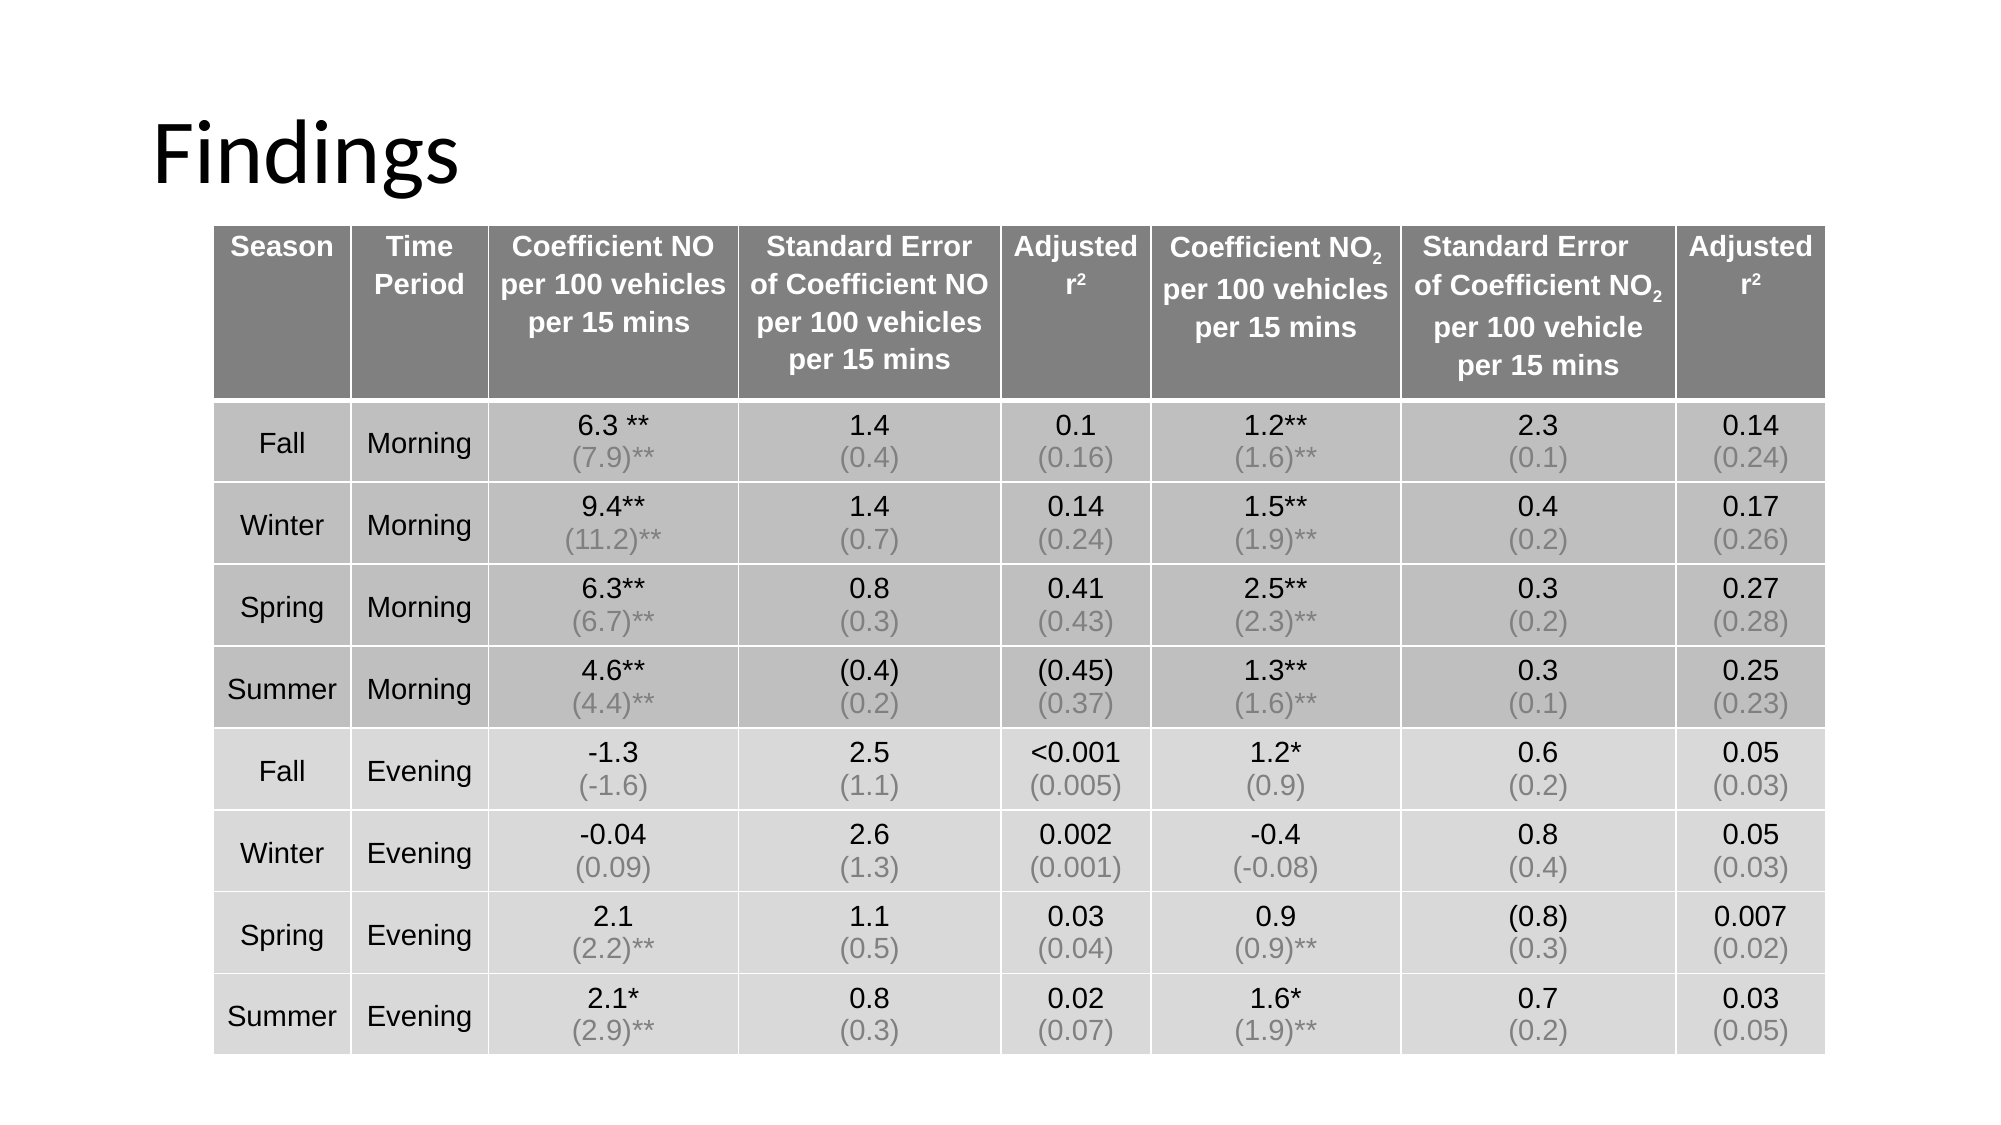

# Findings
| Season | Time Period | Coefficient NO per 100 vehicles per 15 mins | Standard Error of Coefficient NO per 100 vehicles per 15 mins | Adjusted r2 | Coefficient NO2 per 100 vehicles per 15 mins | Standard Error of Coefficient NO2 per 100 vehicle per 15 mins | Adjusted r2 |
| --- | --- | --- | --- | --- | --- | --- | --- |
| Fall | Morning | 6.3 \*\* (7.9)\*\* | 1.4 (0.4) | 0.1 (0.16) | 1.2\*\* (1.6)\*\* | 2.3 (0.1) | 0.14 (0.24) |
| Winter | Morning | 9.4\*\* (11.2)\*\* | 1.4 (0.7) | 0.14 (0.24) | 1.5\*\* (1.9)\*\* | 0.4 (0.2) | 0.17 (0.26) |
| Spring | Morning | 6.3\*\* (6.7)\*\* | 0.8 (0.3) | 0.41 (0.43) | 2.5\*\* (2.3)\*\* | 0.3 (0.2) | 0.27 (0.28) |
| Summer | Morning | 4.6\*\* (4.4)\*\* | (0.4) (0.2) | (0.45) (0.37) | 1.3\*\* (1.6)\*\* | 0.3 (0.1) | 0.25 (0.23) |
| Fall | Evening | -1.3 (-1.6) | 2.5 (1.1) | <0.001 (0.005) | 1.2\* (0.9) | 0.6 (0.2) | 0.05 (0.03) |
| Winter | Evening | -0.04 (0.09) | 2.6 (1.3) | 0.002 (0.001) | -0.4 (-0.08) | 0.8 (0.4) | 0.05 (0.03) |
| Spring | Evening | 2.1 (2.2)\*\* | 1.1 (0.5) | 0.03 (0.04) | 0.9 (0.9)\*\* | (0.8) (0.3) | 0.007 (0.02) |
| Summer | Evening | 2.1\* (2.9)\*\* | 0.8 (0.3) | 0.02 (0.07) | 1.6\* (1.9)\*\* | 0.7 (0.2) | 0.03 (0.05) |